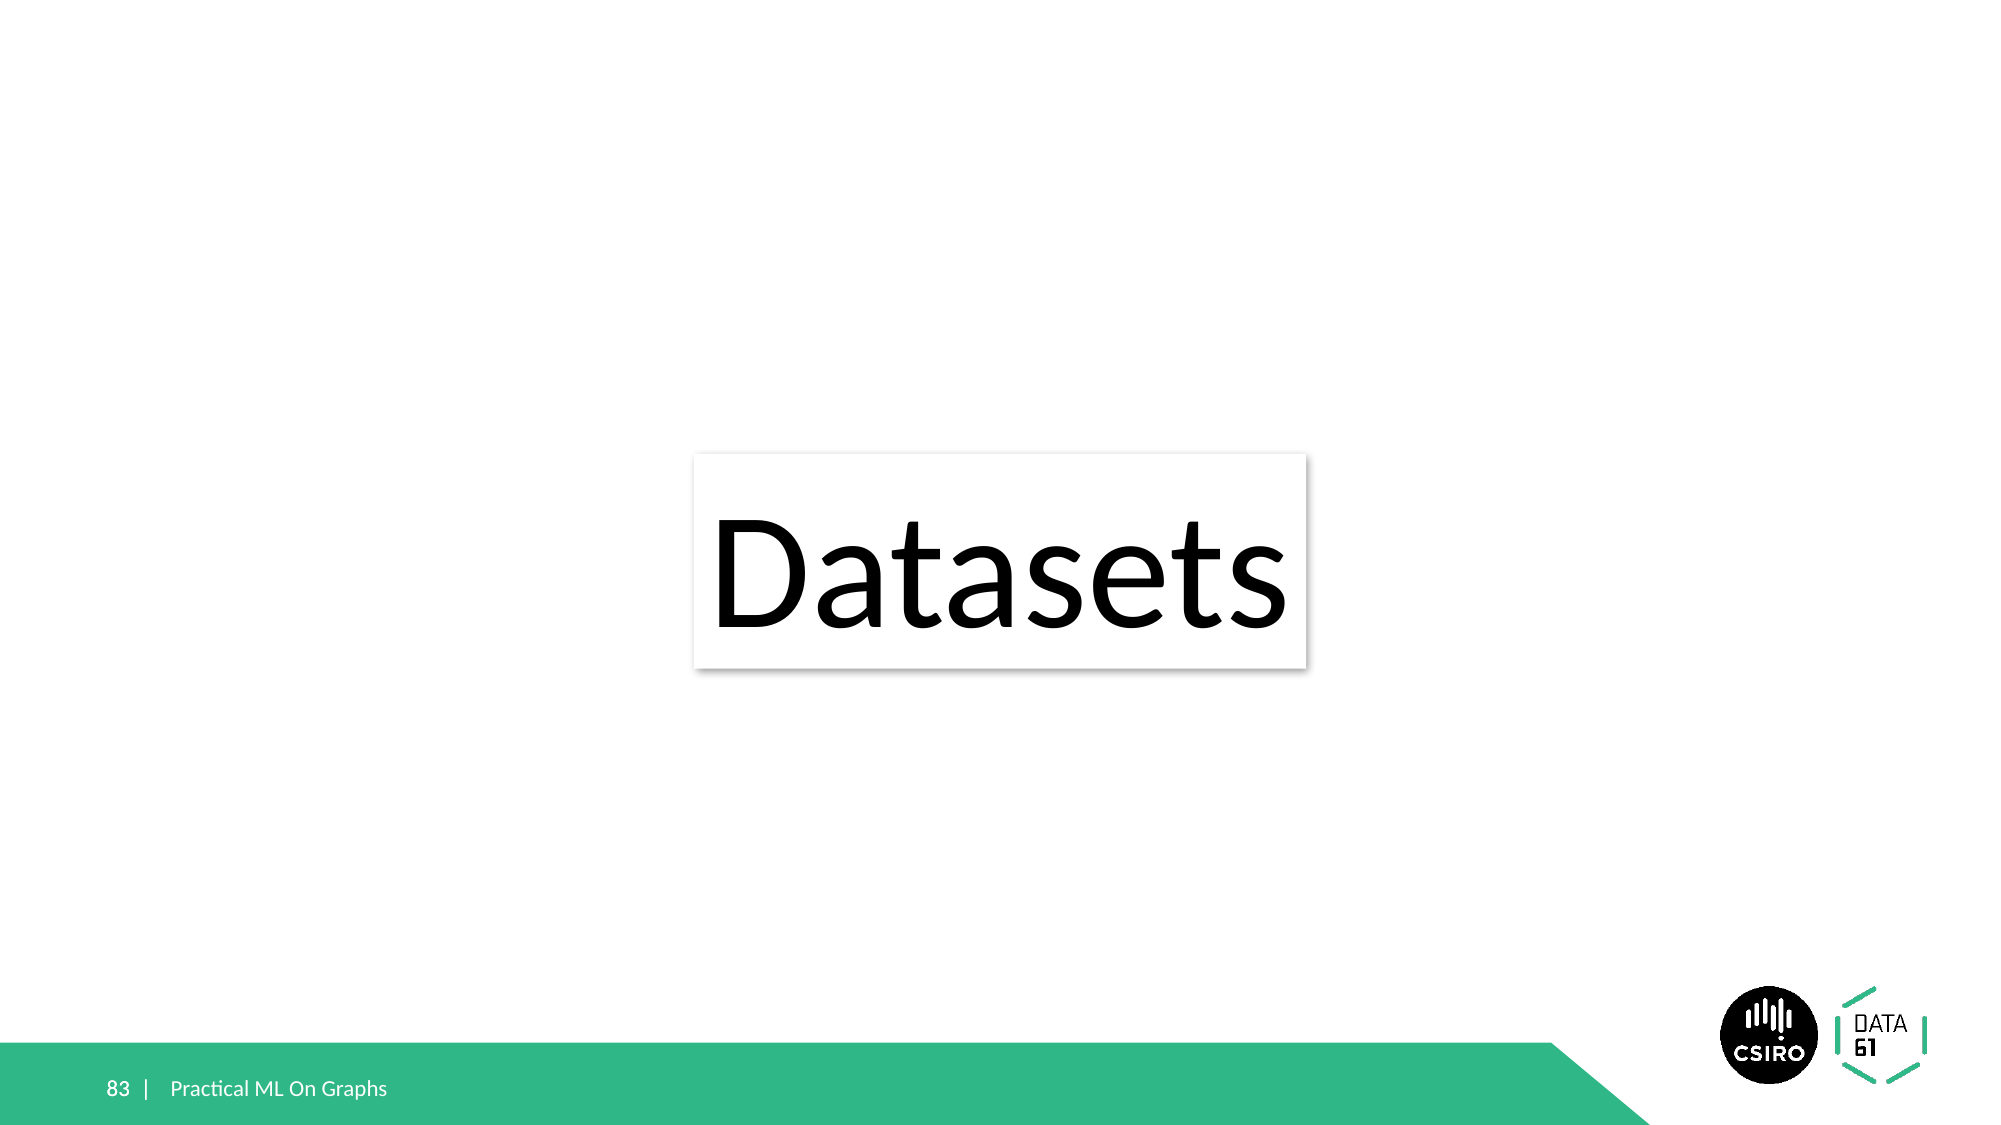

Datasets
83  |
83  |
Practical ML On Graphs